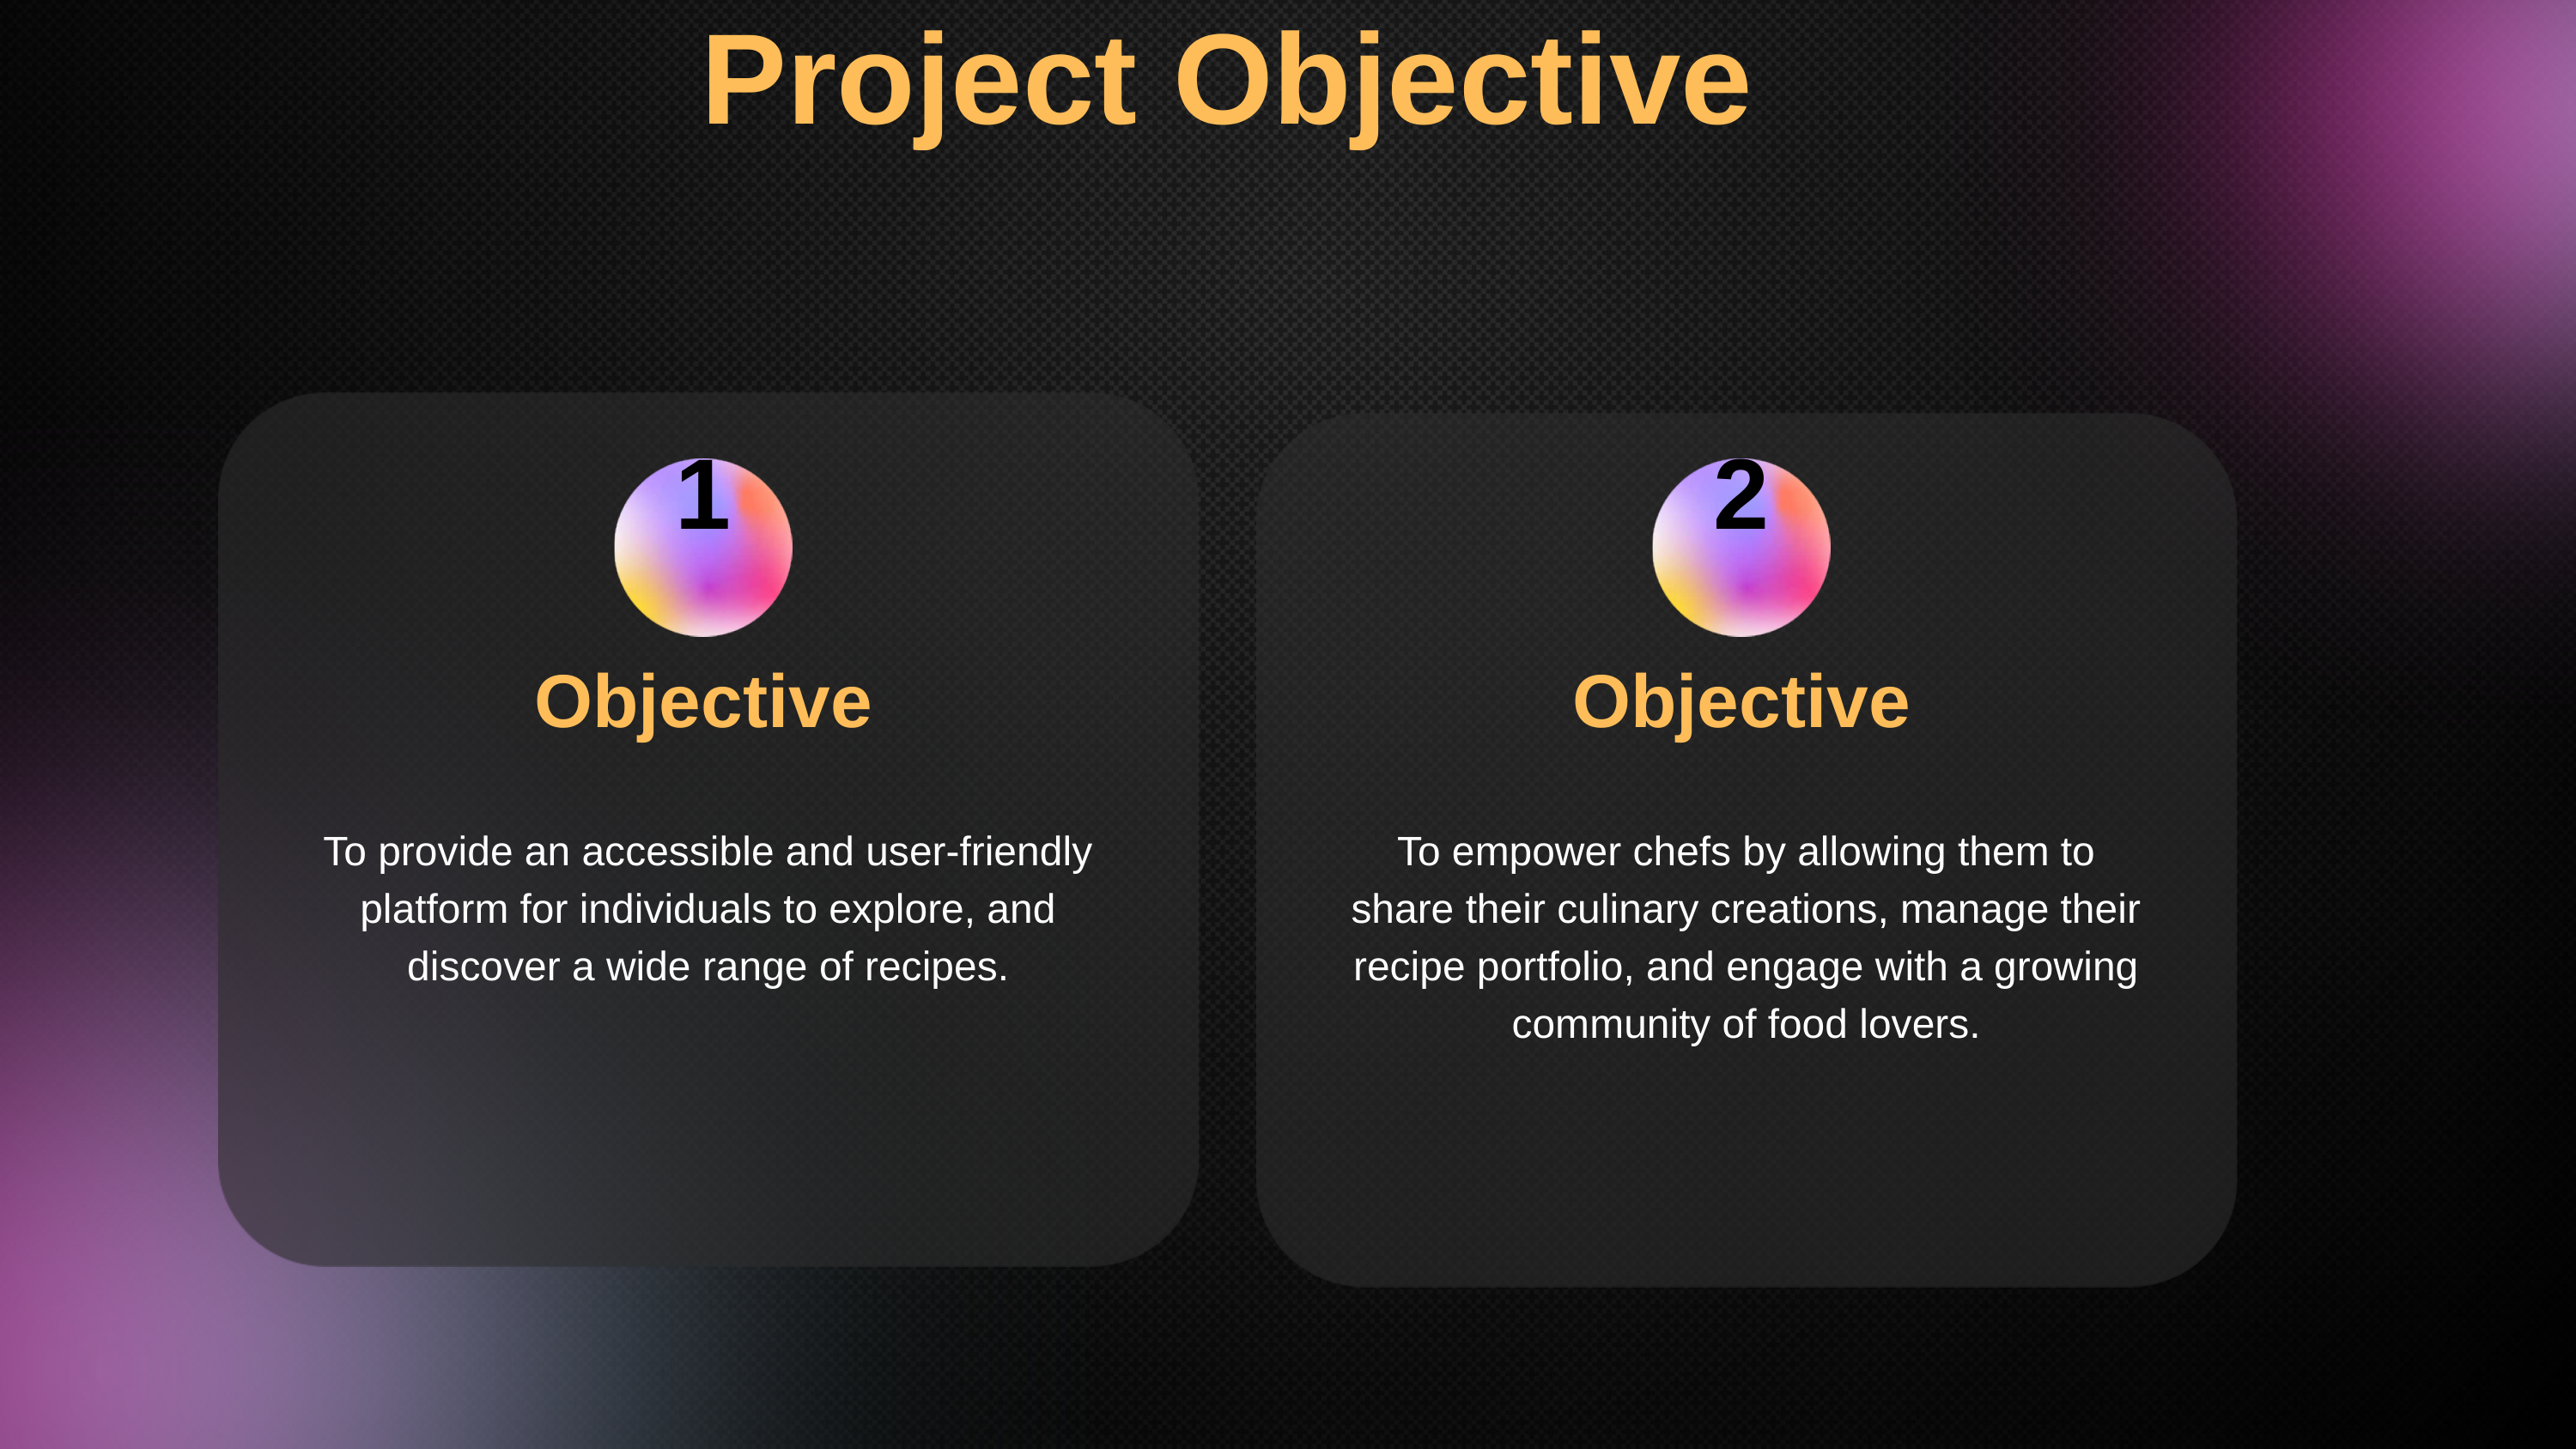

Project Objective

1
2

Objective
Objective
To provide an accessible and user-friendly platform for individuals to explore, and discover a wide range of recipes.
To empower chefs by allowing them to share their culinary creations, manage their recipe portfolio, and engage with a growing community of food lovers.